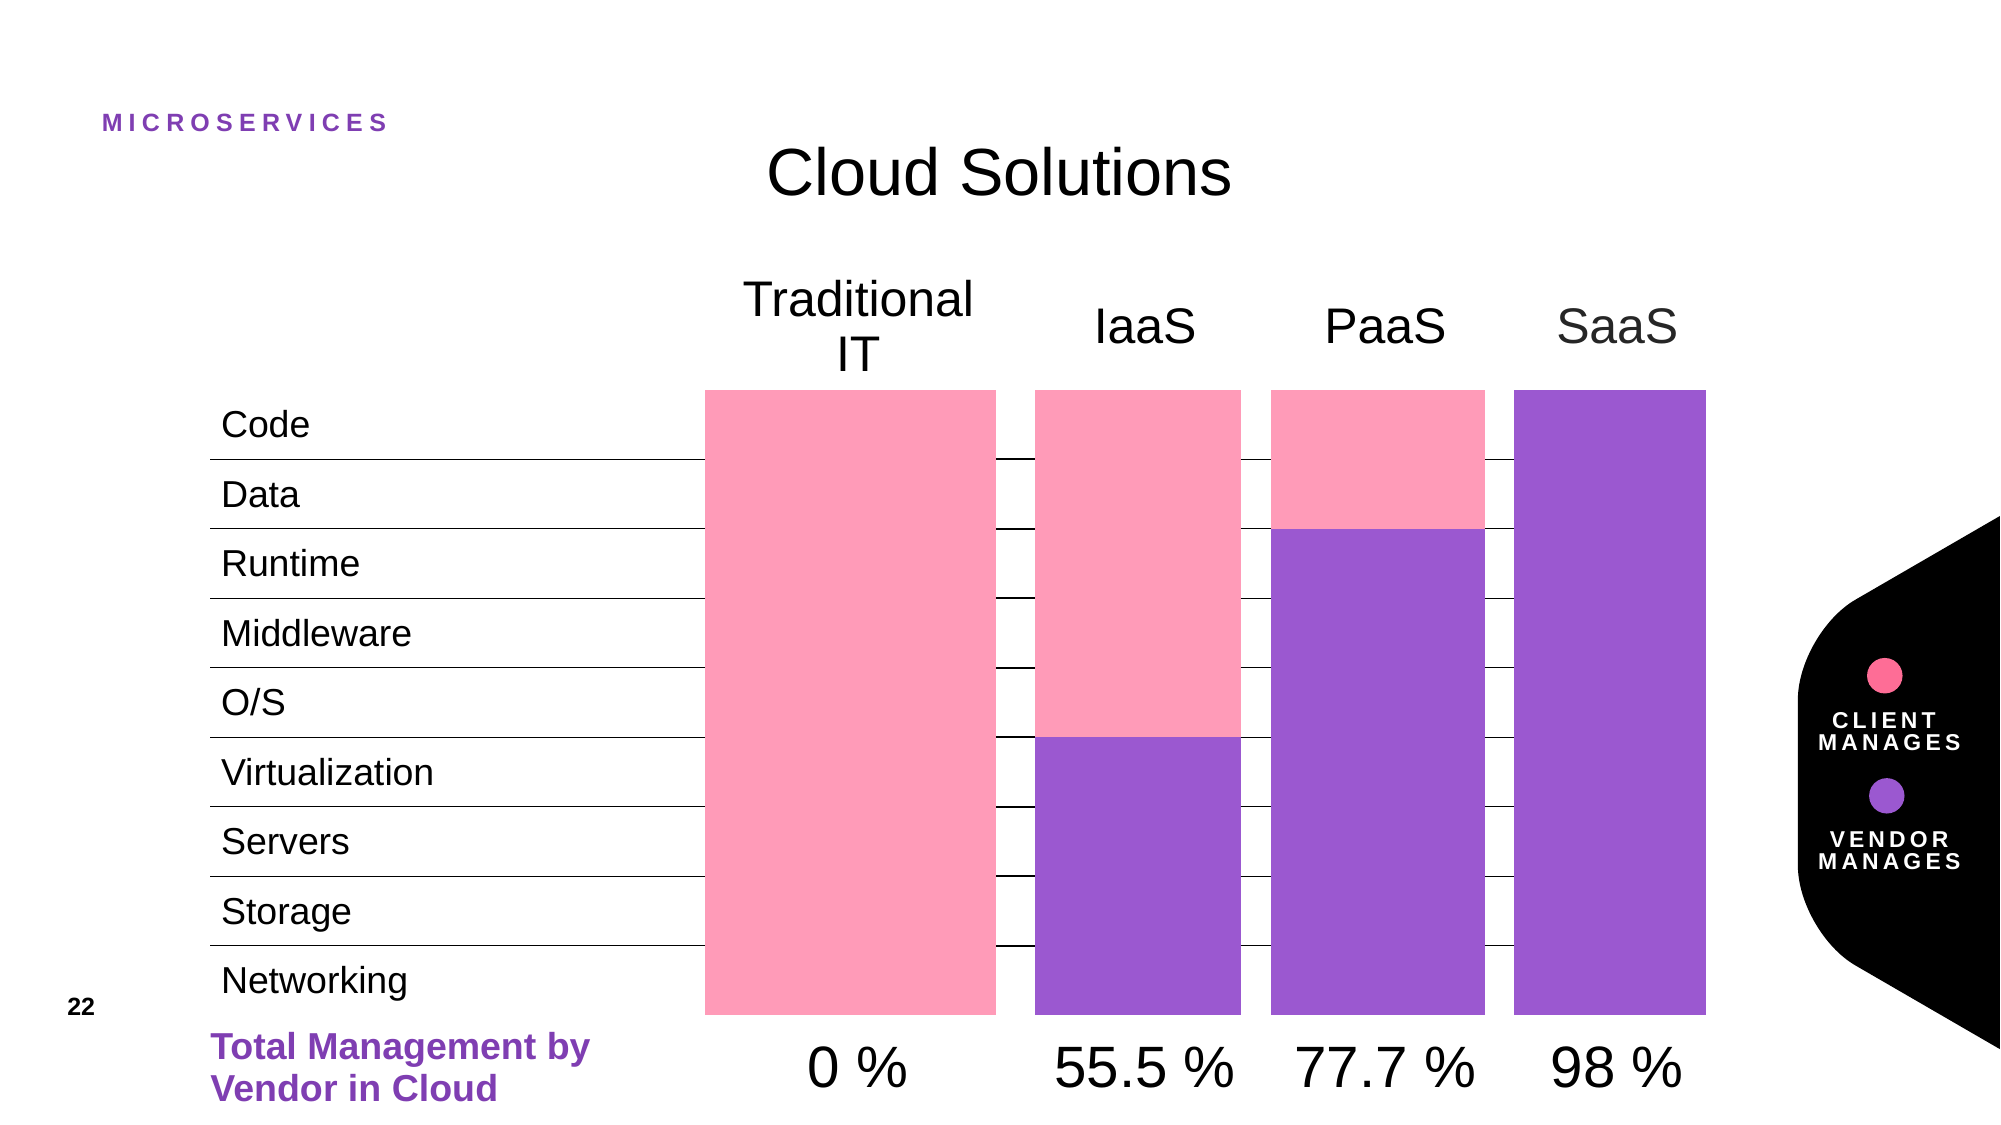

# Cloud Solutions
|  | Traditional IT |  | IaaS |  | PaaS |  | SaaS |
| --- | --- | --- | --- | --- | --- | --- | --- |
| Code |  |  |  |  |  |  |  |
| Data |  |  |  |  |  |  |  |
| Runtime |  |  |  |  |  |  |  |
| Middleware |  |  |  |  |  |  |  |
| O/S |  |  |  |  |  |  |  |
| Virtualization |  |  |  |  |  |  |  |
| Servers |  |  |  |  |  |  |  |
| Storage |  |  |  |  |  |  |  |
| Networking |  |  |  |  |  |  |  |
| Total Management by Vendor in Cloud | 0 % |  | 55.5 % |  | 77.7 % |  | 98 % |

CLIENT
MANAGES

VENDOR
MANAGES